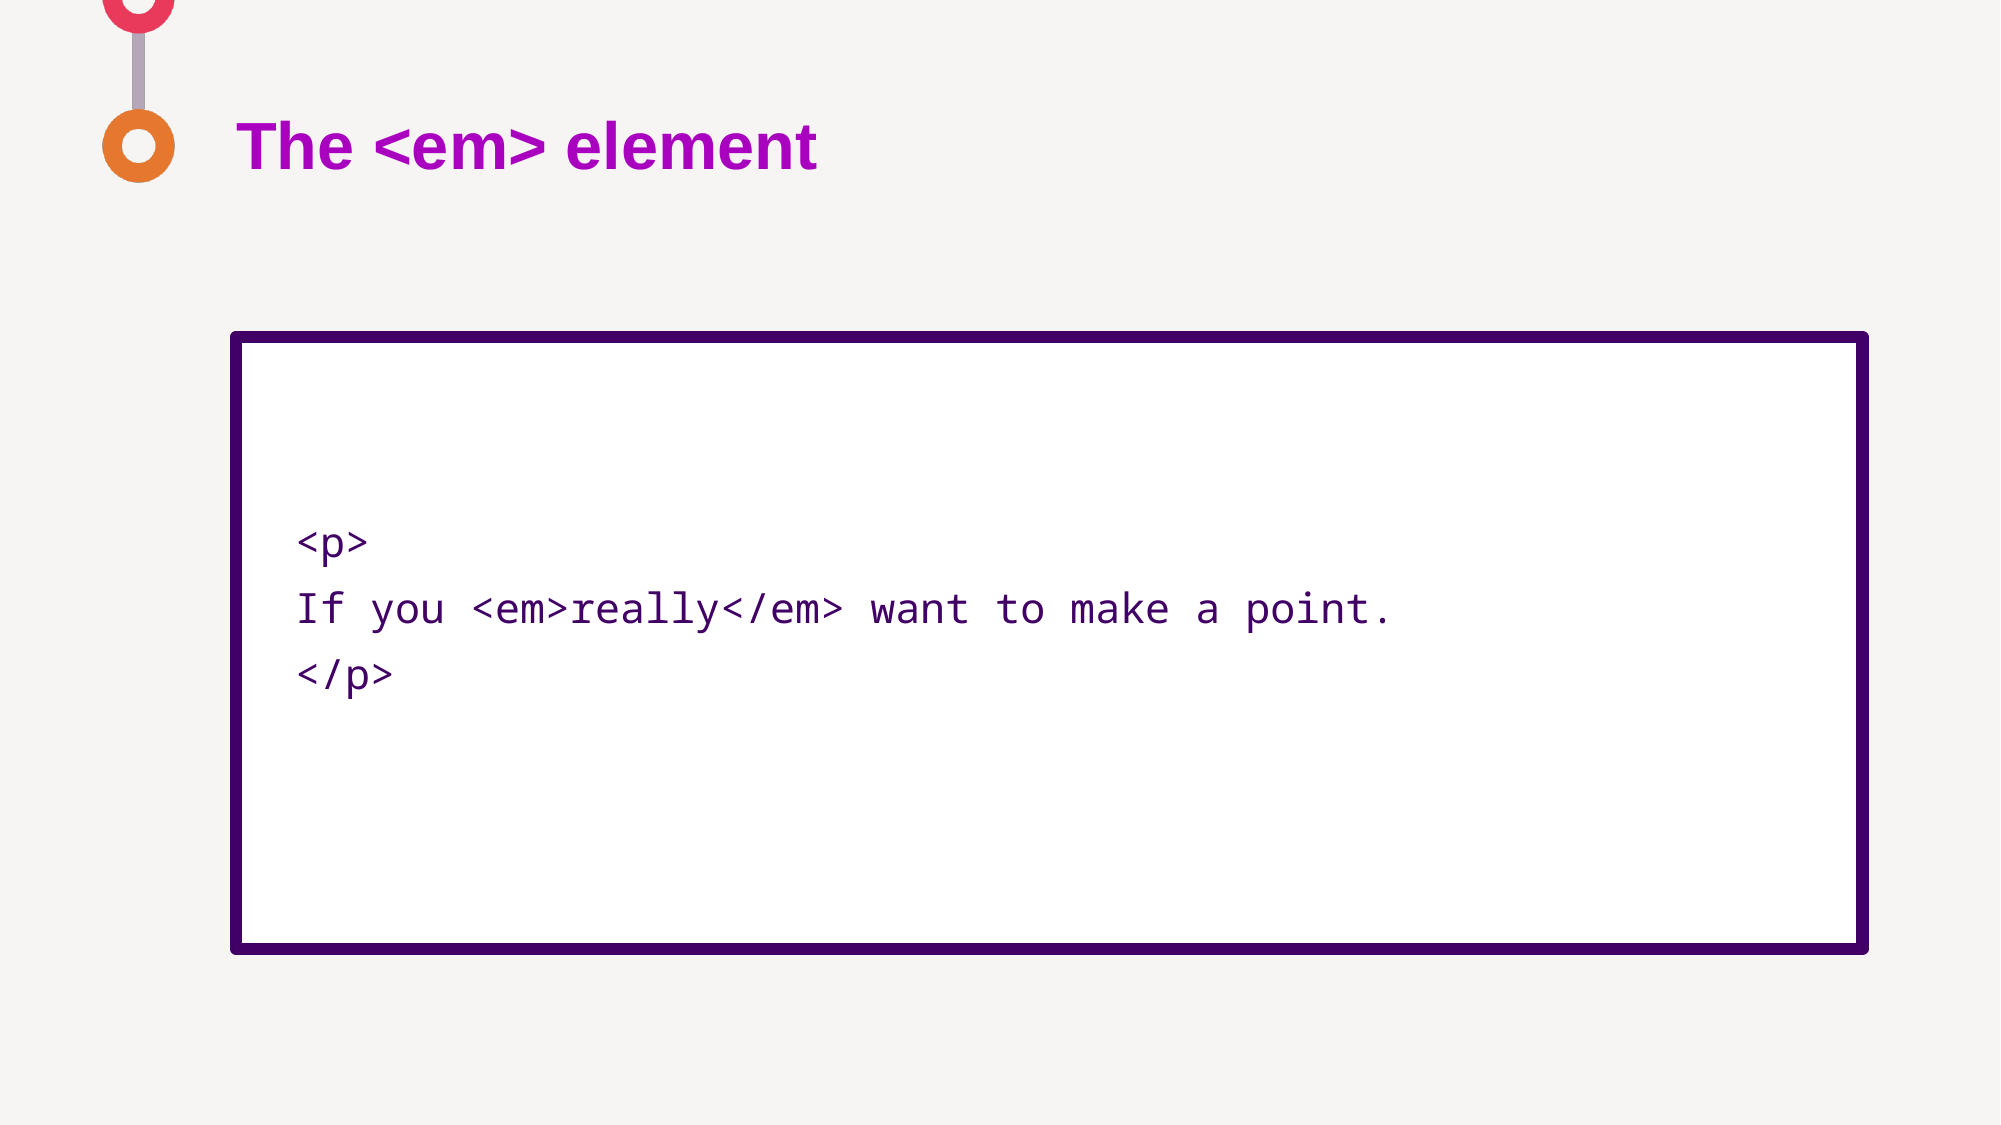

# The <em> element
<p>
If you <em>really</em> want to make a point.
</p>